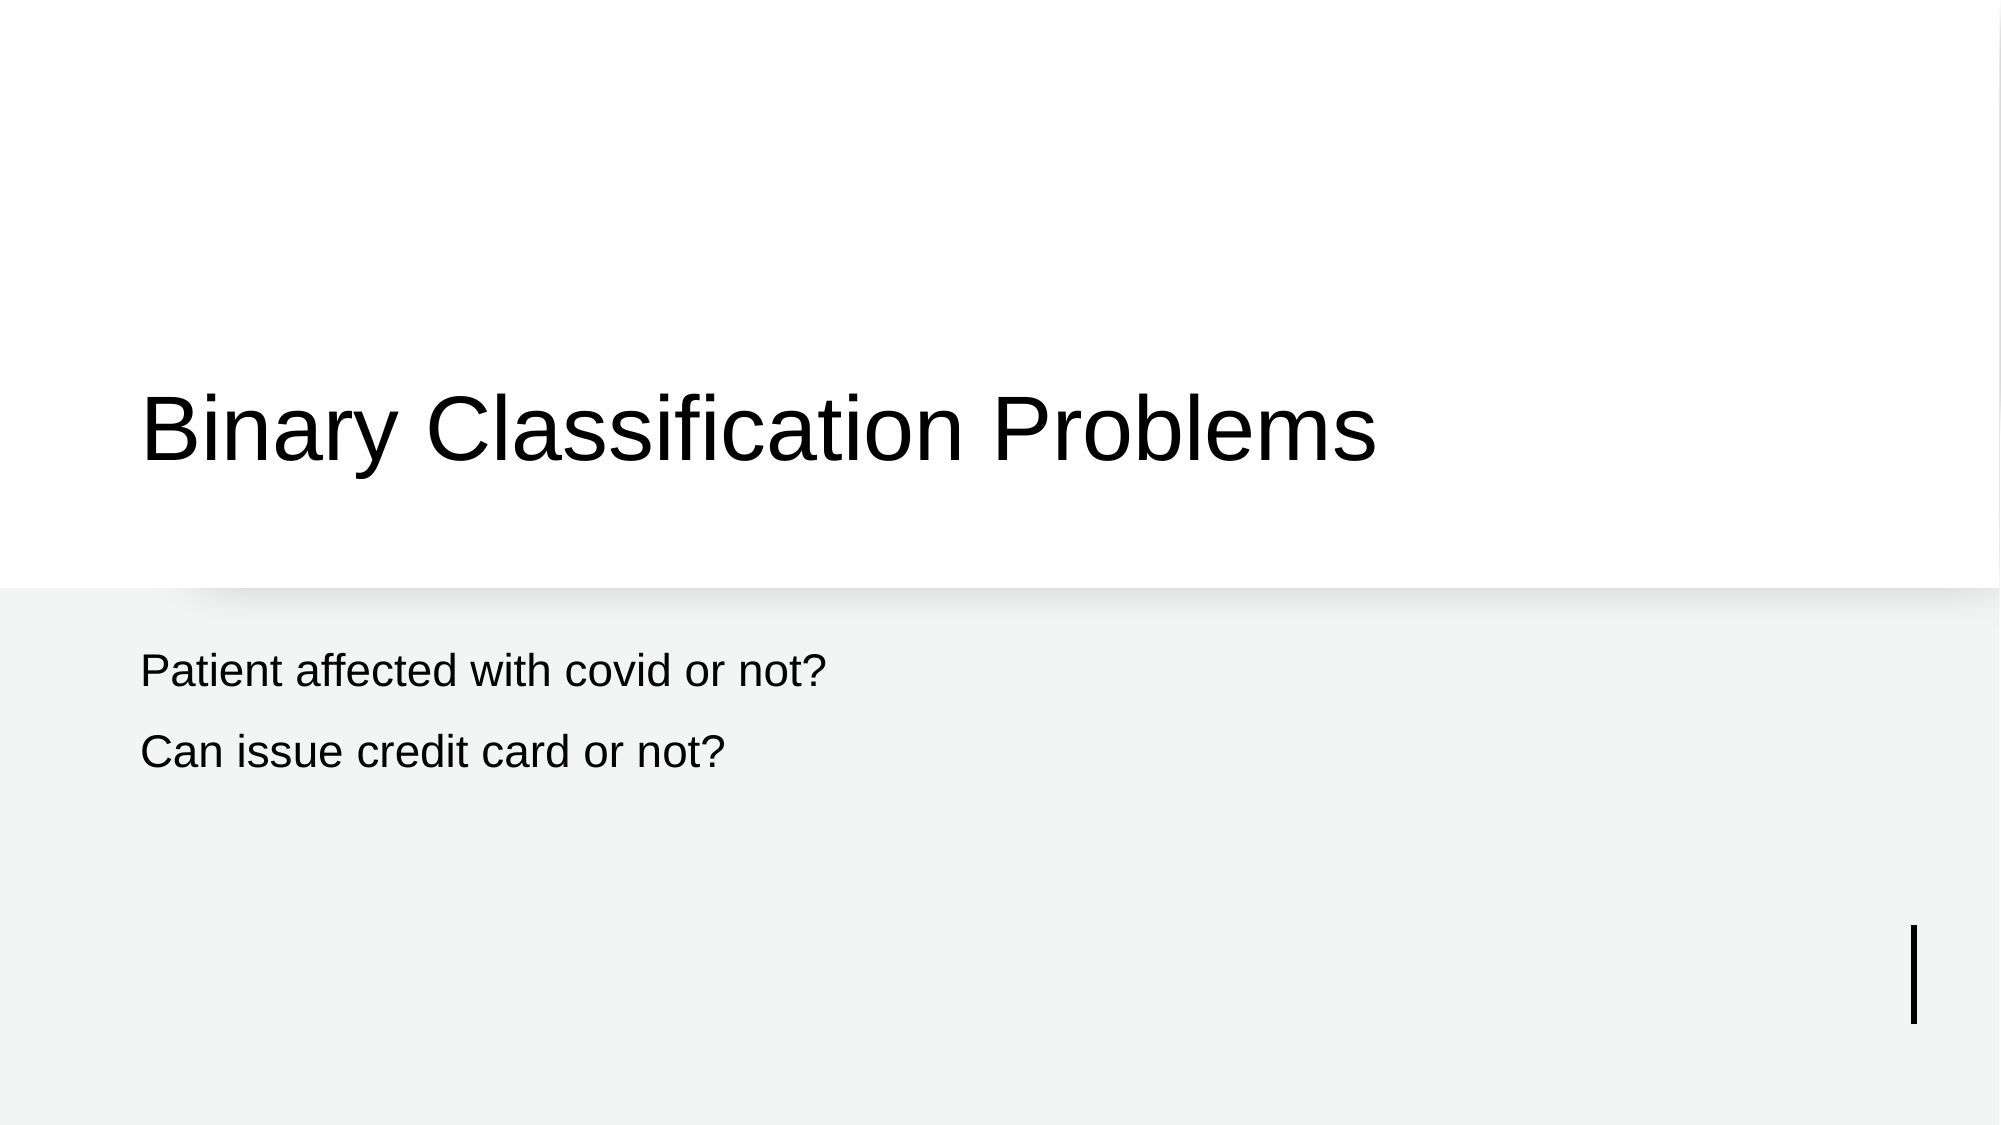

# Binary Classification Problems
Patient affected with covid or not?
Can issue credit card or not?